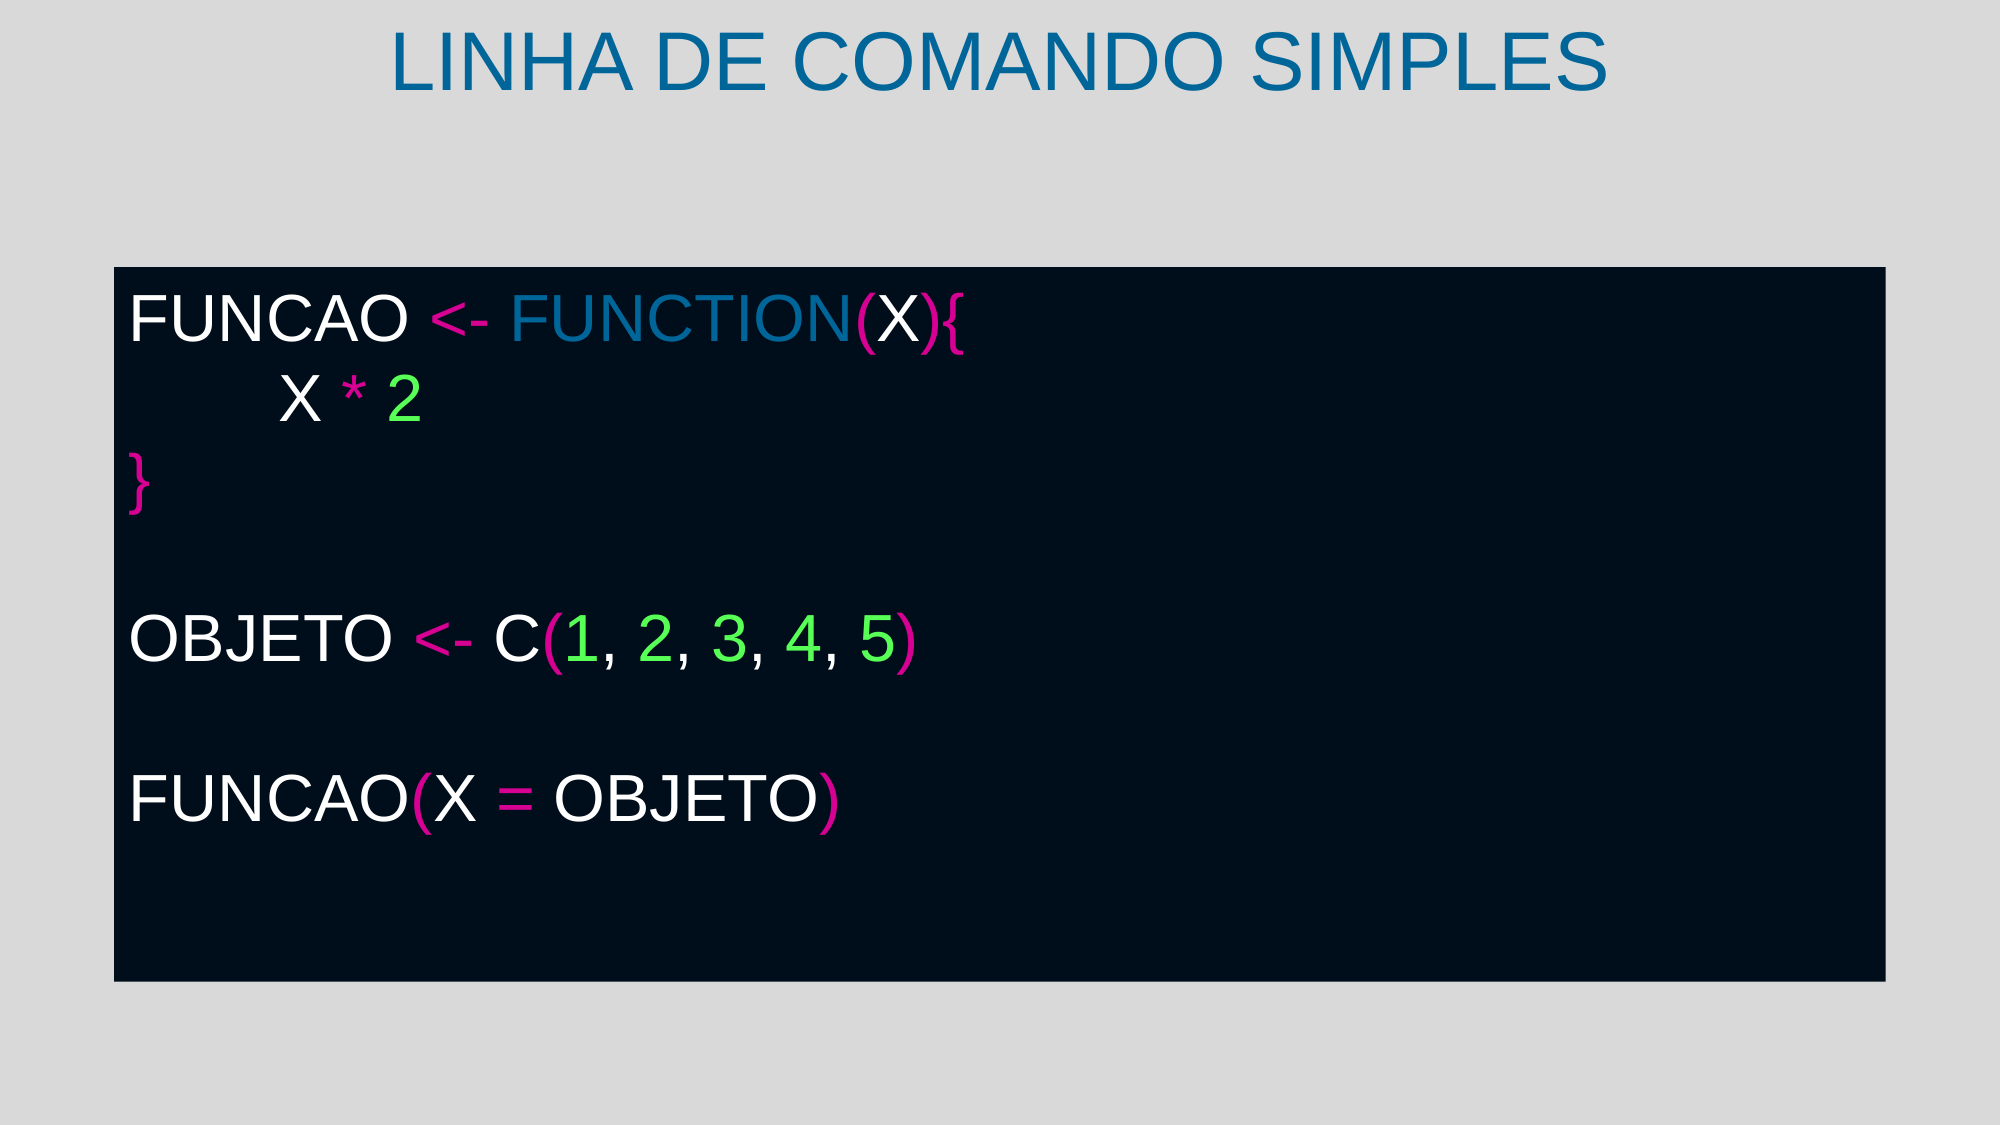

linha de comando simples
funcao <- function(x){
	x * 2
}

objeto <- c(1, 2, 3, 4, 5)

funcao(x = objeto)